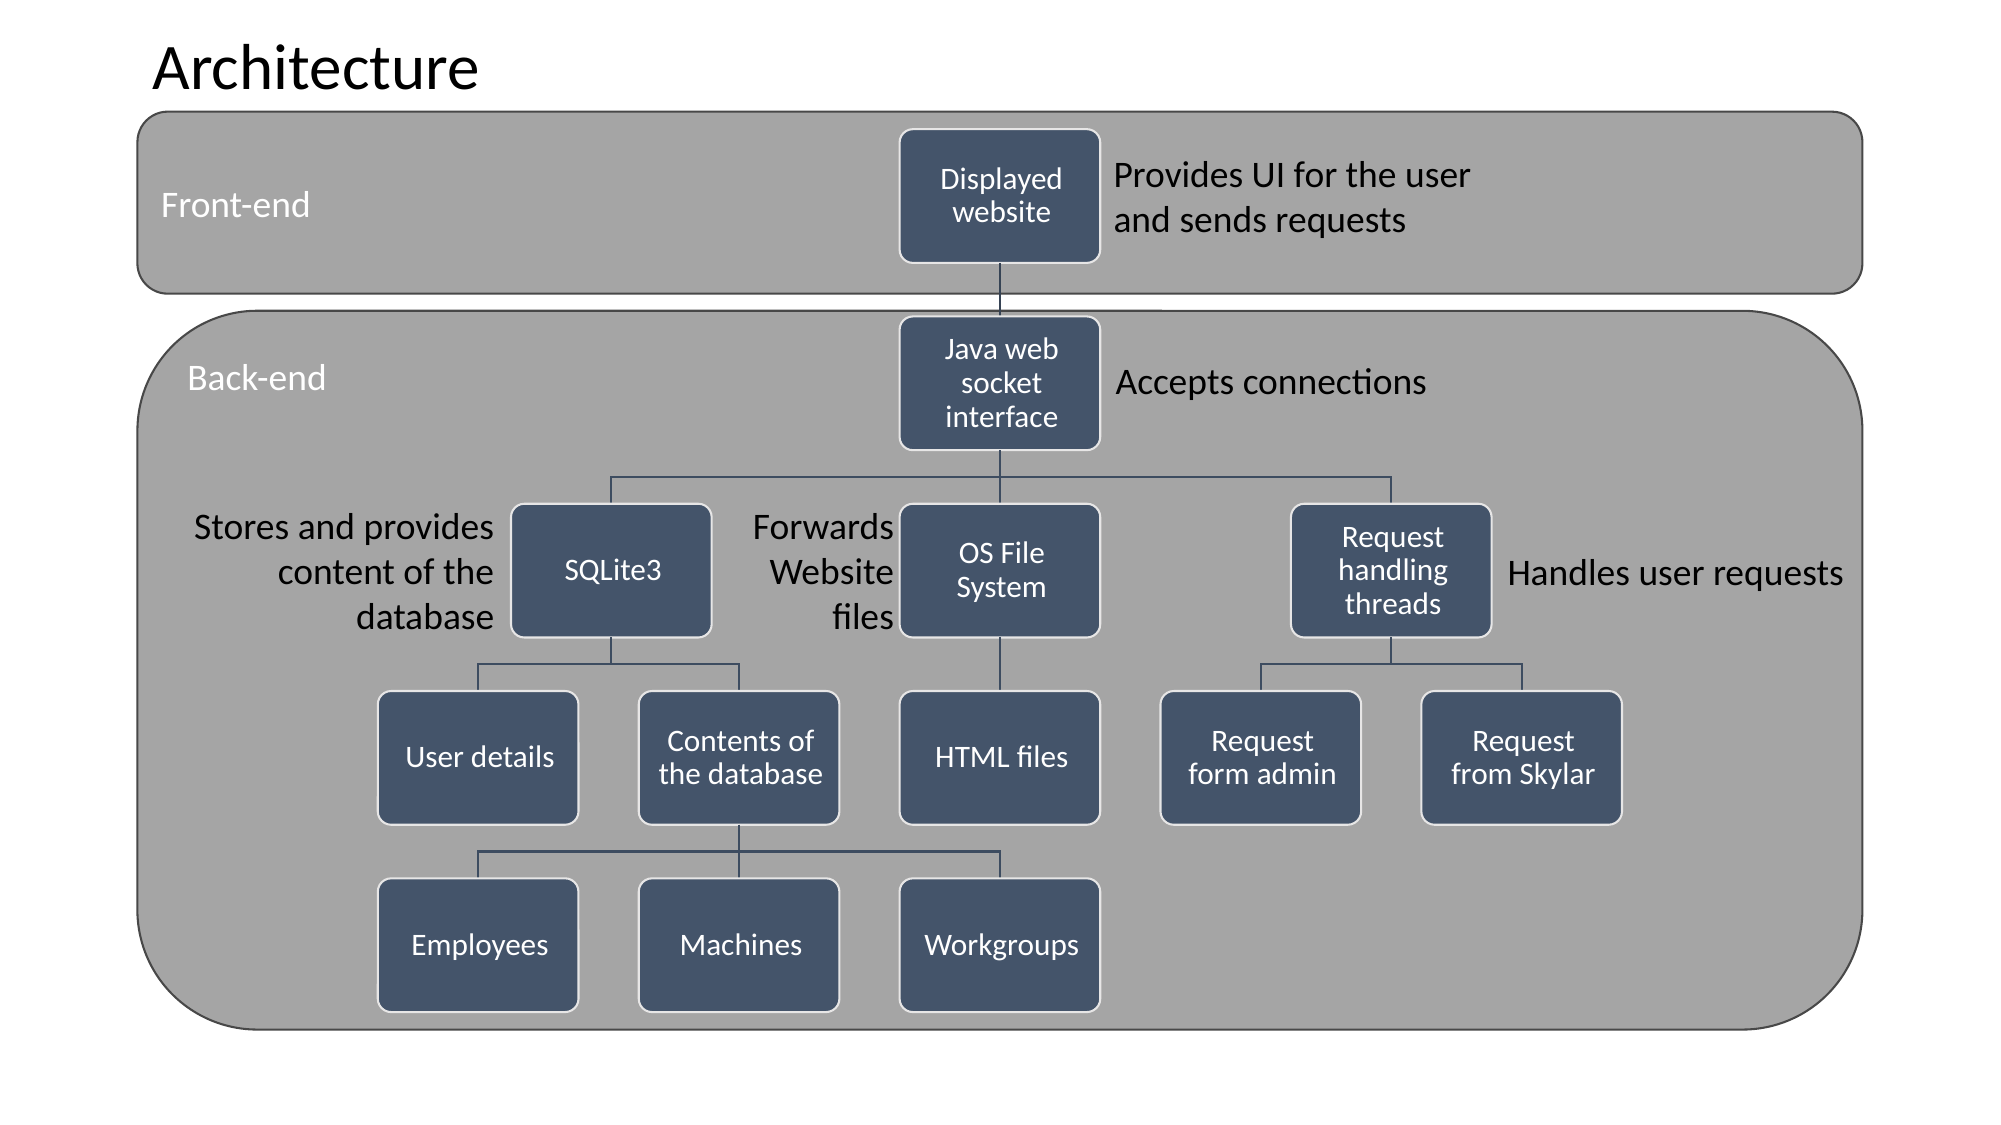

# Architecture
Front-end
Displayed website
Java web socket interface
SQLite3
User details
Contents of the database
Employees
Machines
Workgroups
OS File System
HTML files
Request handling threads
Request form admin
Request from Skylar
Provides UI for the user and sends requests
Back-end
Accepts connections
Stores and provides content of the database
Forwards Website files
Handles user requests